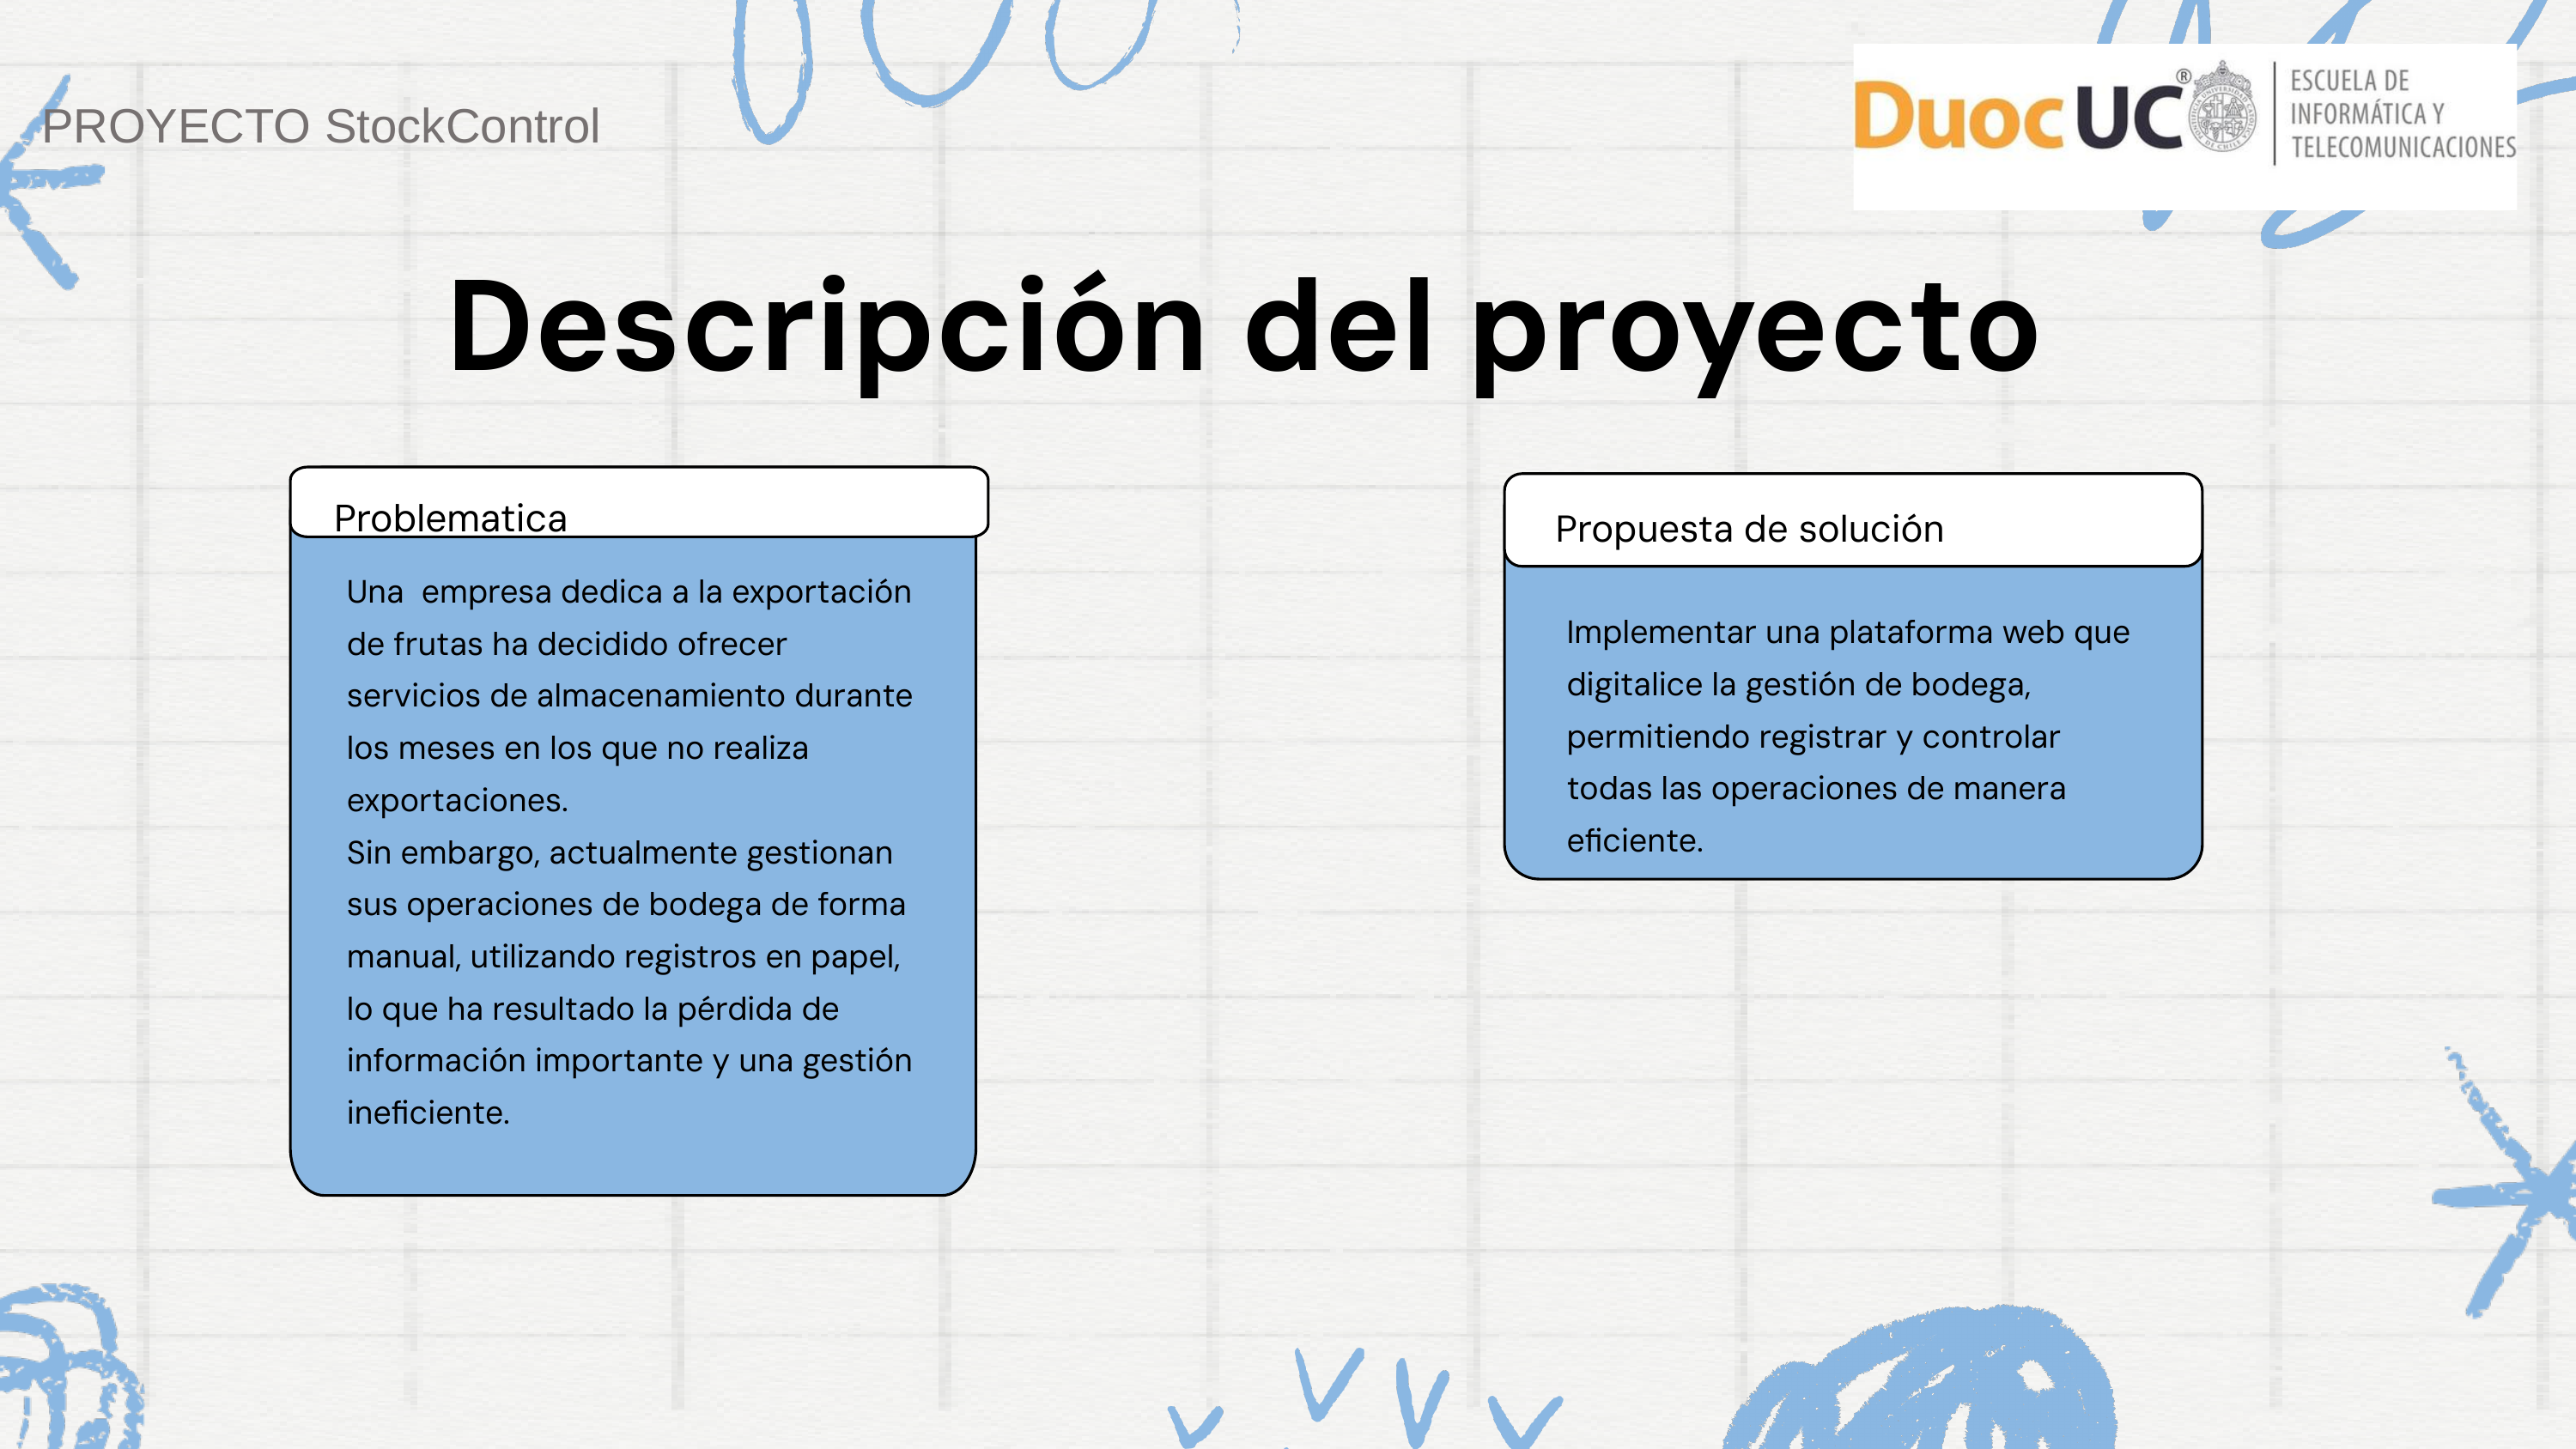

PROYECTO StockControl
Descripción del proyecto

Problematica
Una  empresa dedica a la exportación de frutas ha decidido ofrecer servicios de almacenamiento durante los meses en los que no realiza exportaciones.
Sin embargo, actualmente gestionan sus operaciones de bodega de forma manual, utilizando registros en papel, lo que ha resultado la pérdida de información importante y una gestión ineficiente.

Propuesta de solución
Implementar una plataforma web que digitalice la gestión de bodega, permitiendo registrar y controlar todas las operaciones de manera eficiente.